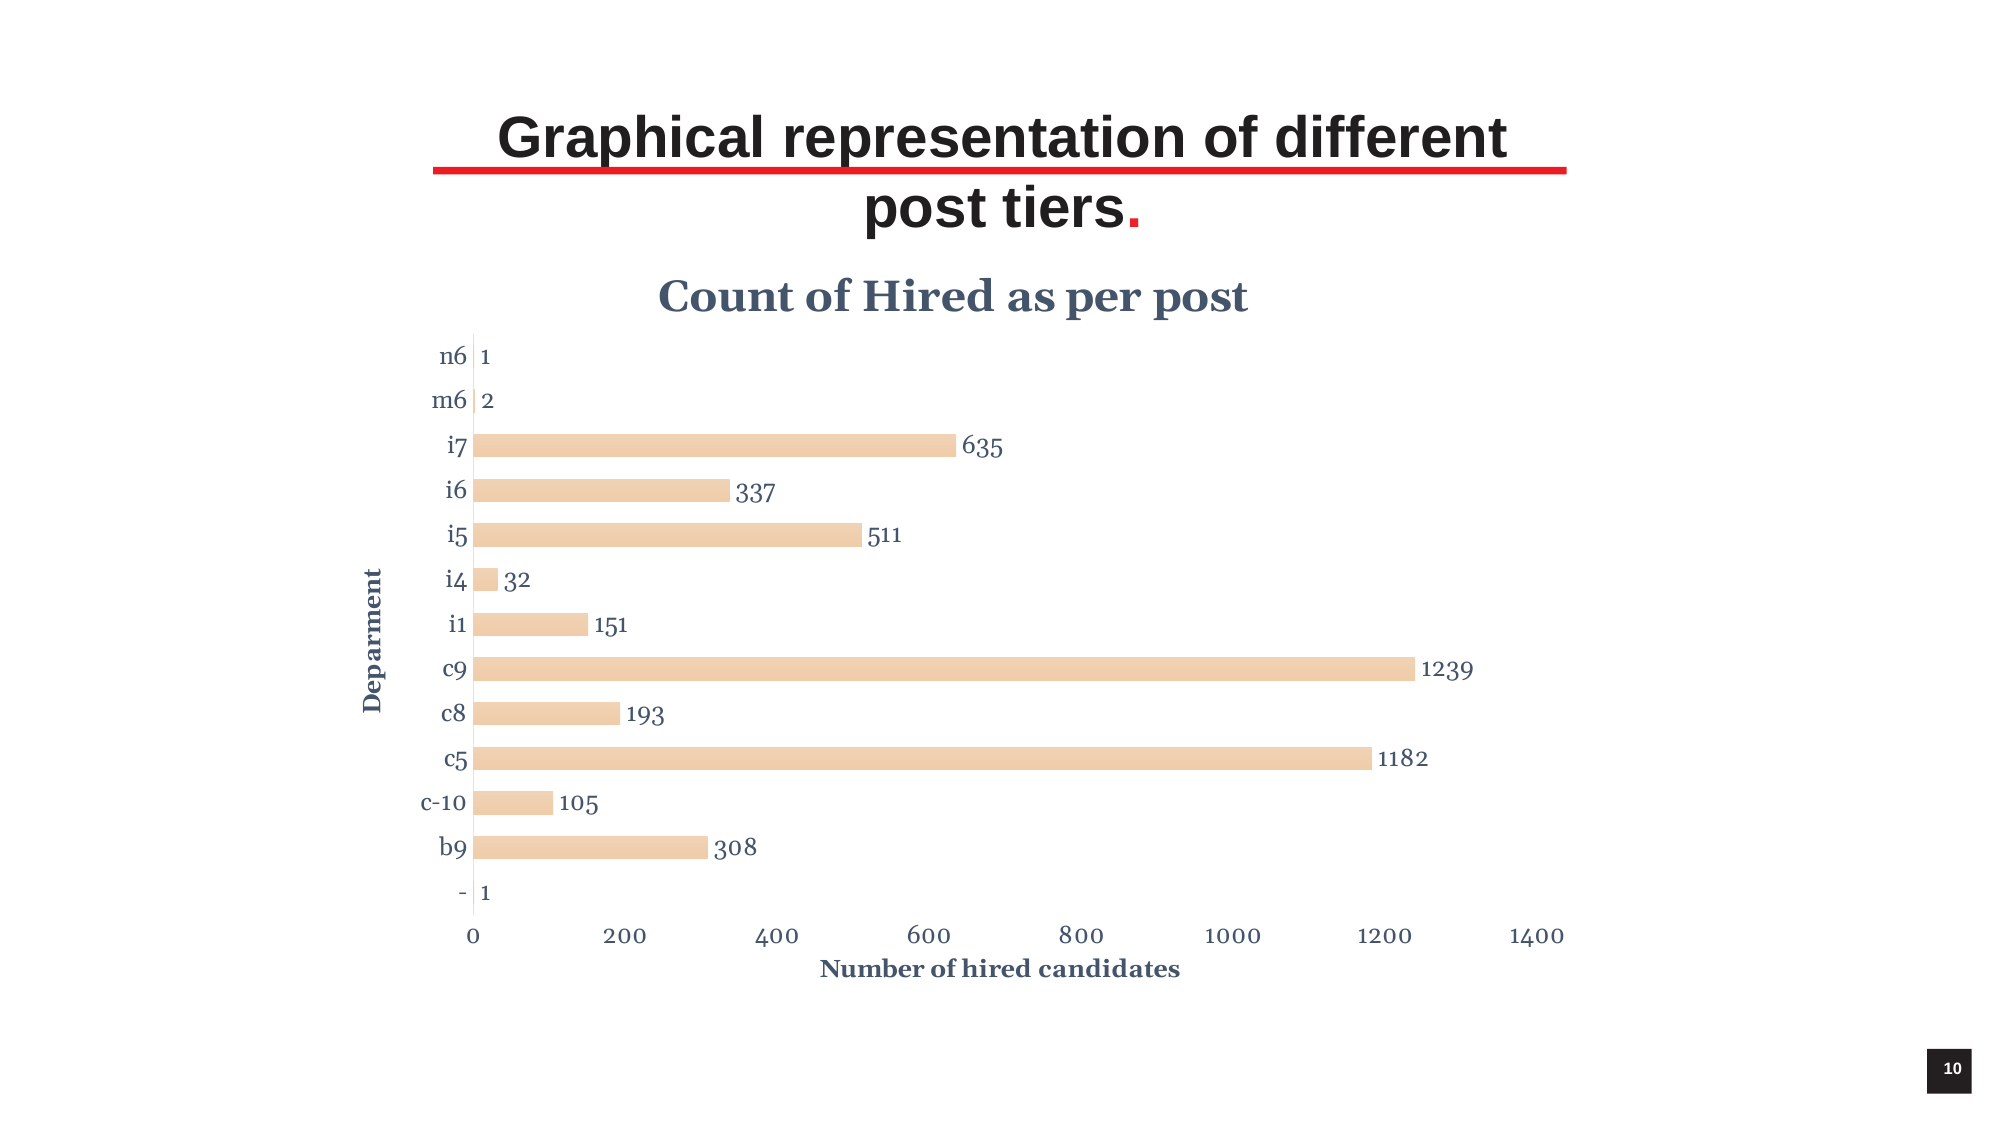

DATA DRIVEN SLIDE
# Graphical representation of different post tiers.

### Chart: Count of Hired as per post

| Category | Total |
|---|---|
| - | 1.0 |
| b9 | 308.0 |
| c-10 | 105.0 |
| c5 | 1182.0 |
| c8 | 193.0 |
| c9 | 1239.0 |
| i1 | 151.0 |
| i4 | 32.0 |
| i5 | 511.0 |
| i6 | 337.0 |
| i7 | 635.0 |
| m6 | 2.0 |
| n6 | 1.0 |
10